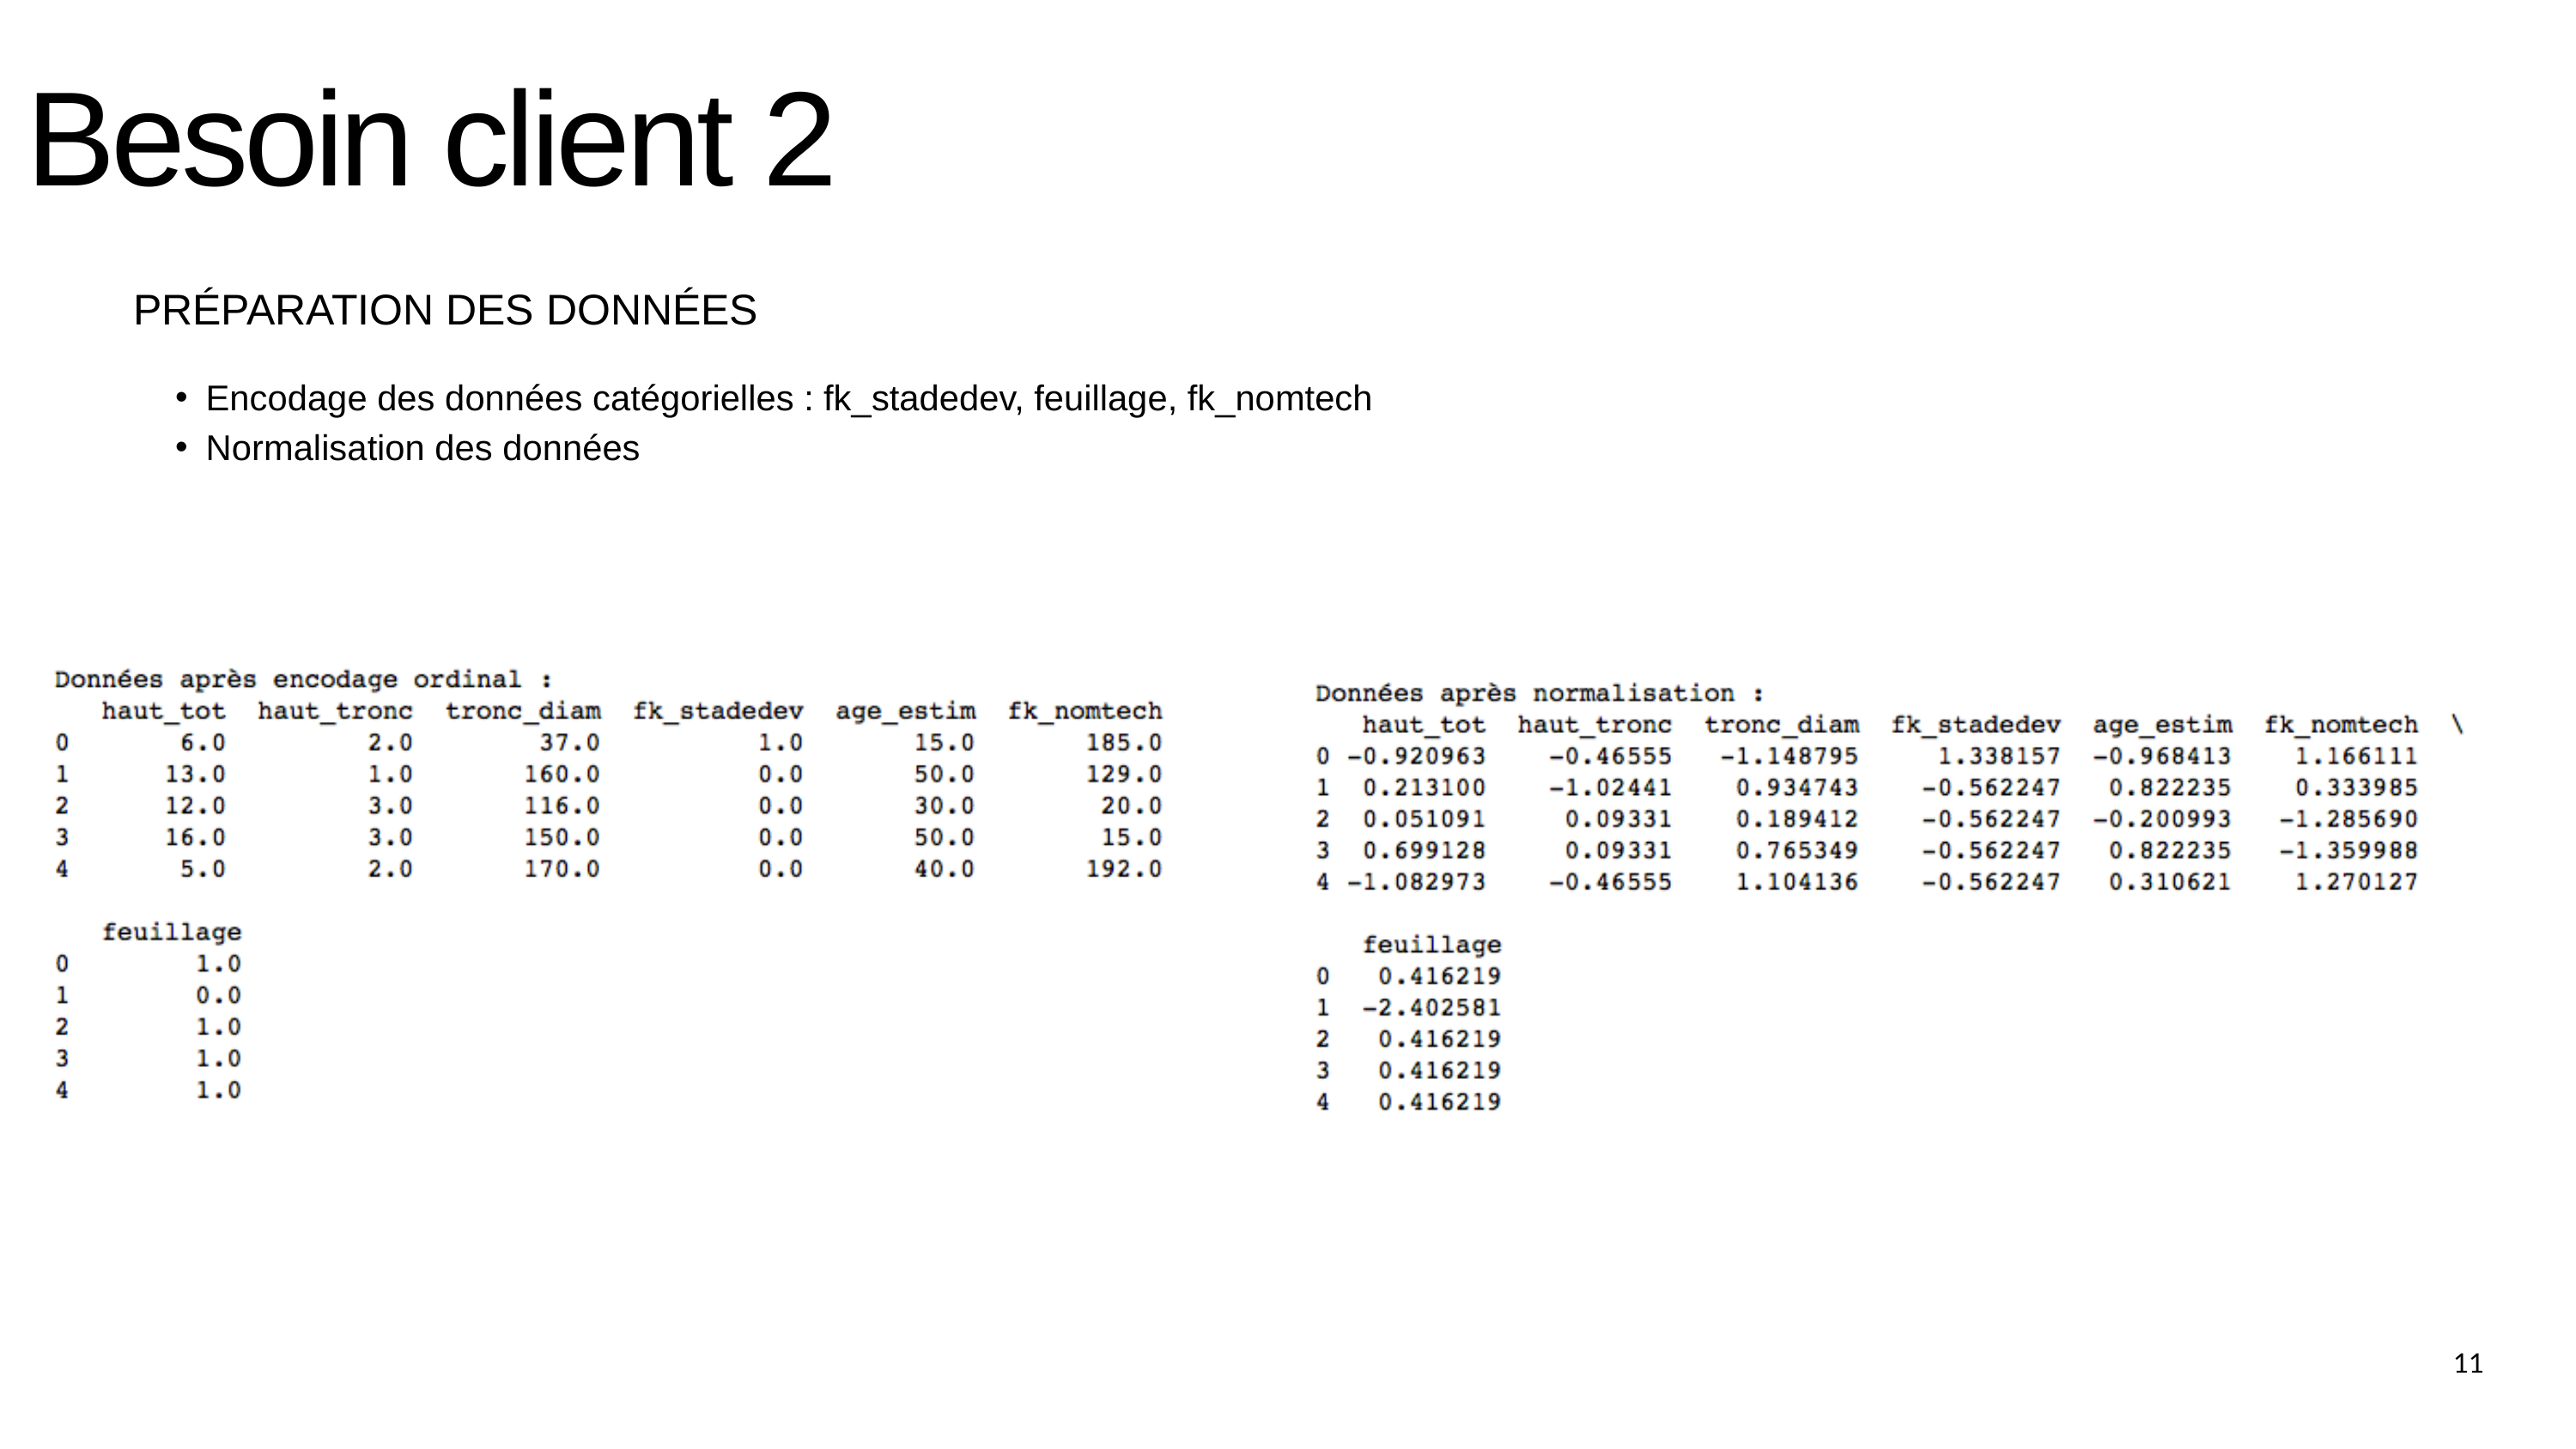

Besoin client 2
PRÉPARATION DES DONNÉES
Encodage des données catégorielles : fk_stadedev, feuillage, fk_nomtech
Normalisation des données

11